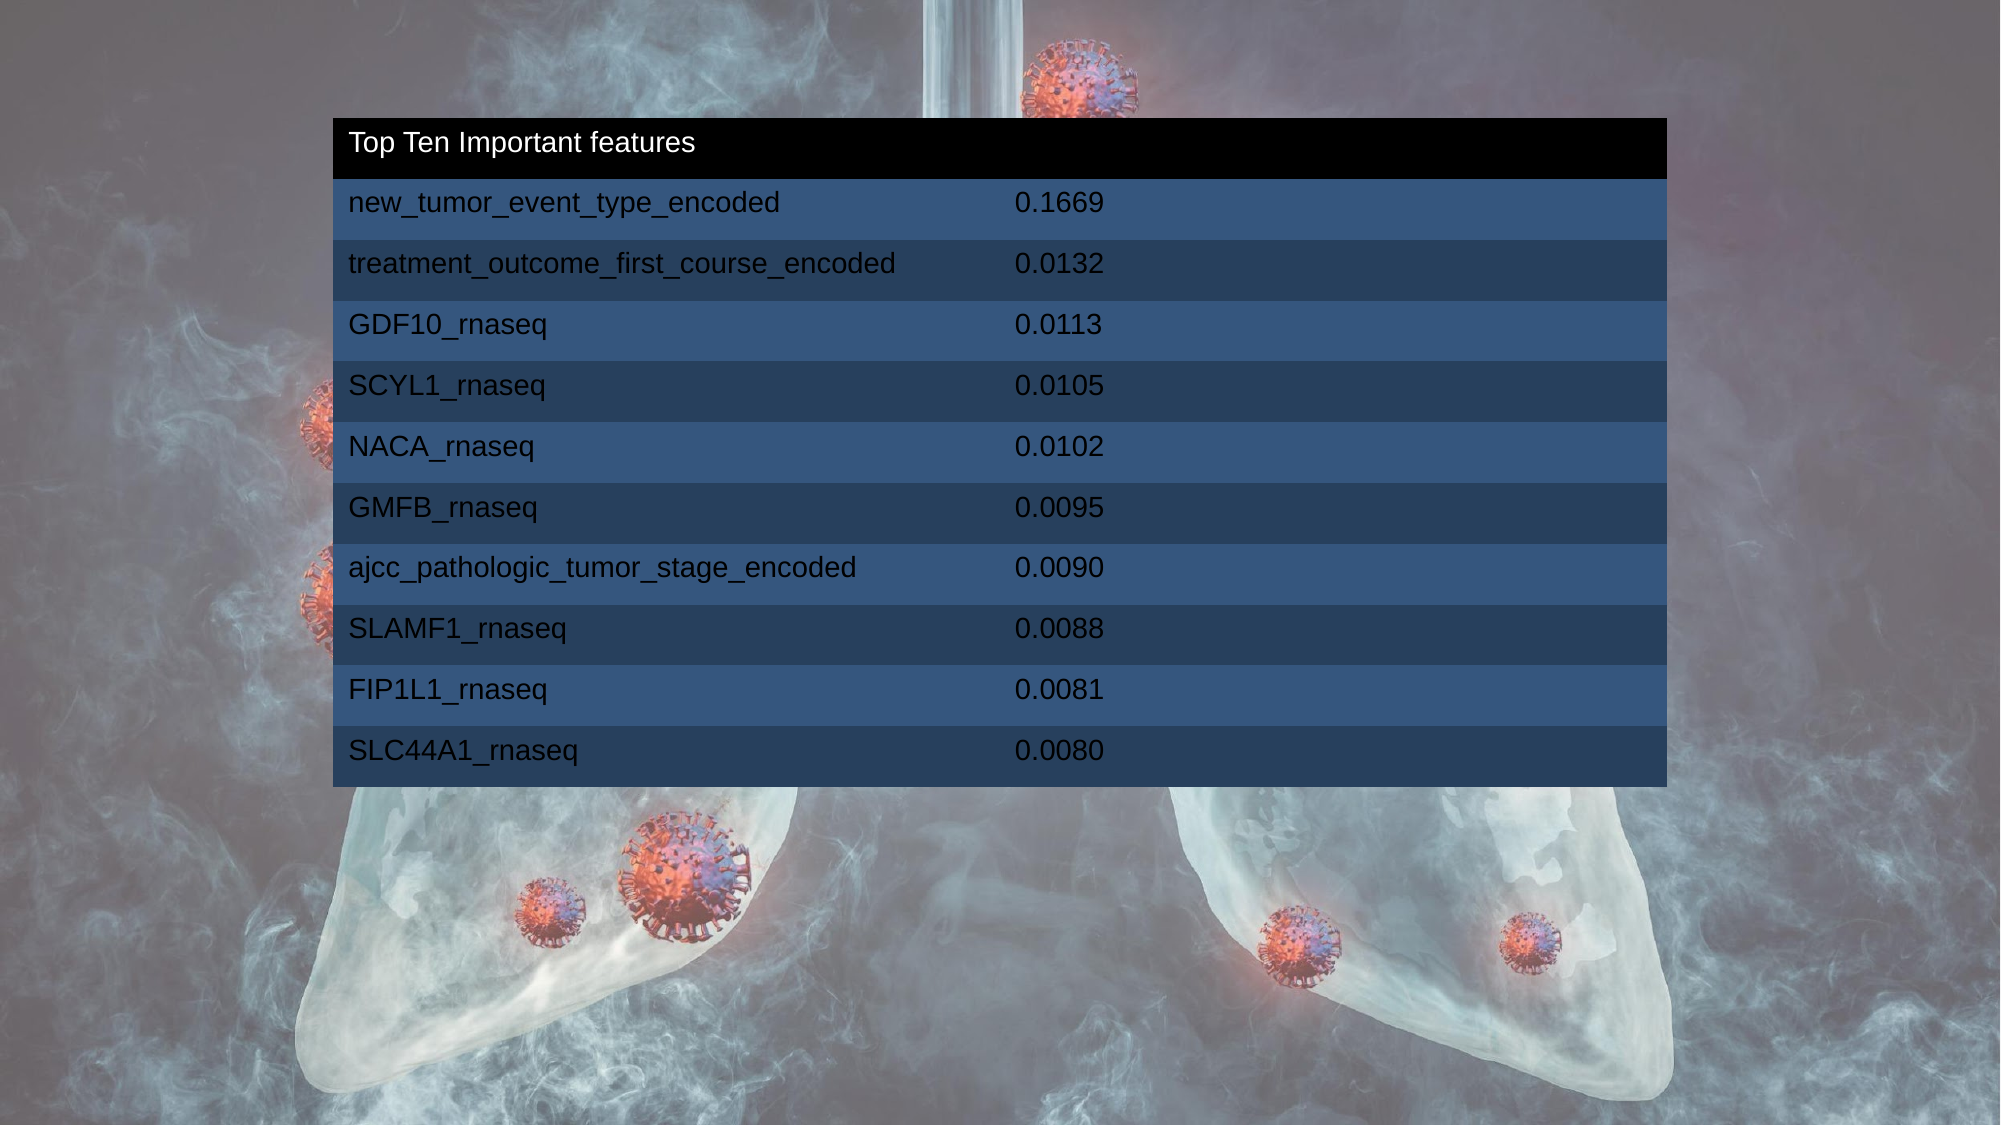

| Top Ten Important features |  |
| --- | --- |
| new\_tumor\_event\_type\_encoded | 0.1669 |
| treatment\_outcome\_first\_course\_encoded | 0.0132 |
| GDF10\_rnaseq | 0.0113 |
| SCYL1\_rnaseq | 0.0105 |
| NACA\_rnaseq | 0.0102 |
| GMFB\_rnaseq | 0.0095 |
| ajcc\_pathologic\_tumor\_stage\_encoded | 0.0090 |
| SLAMF1\_rnaseq | 0.0088 |
| FIP1L1\_rnaseq | 0.0081 |
| SLC44A1\_rnaseq | 0.0080 |